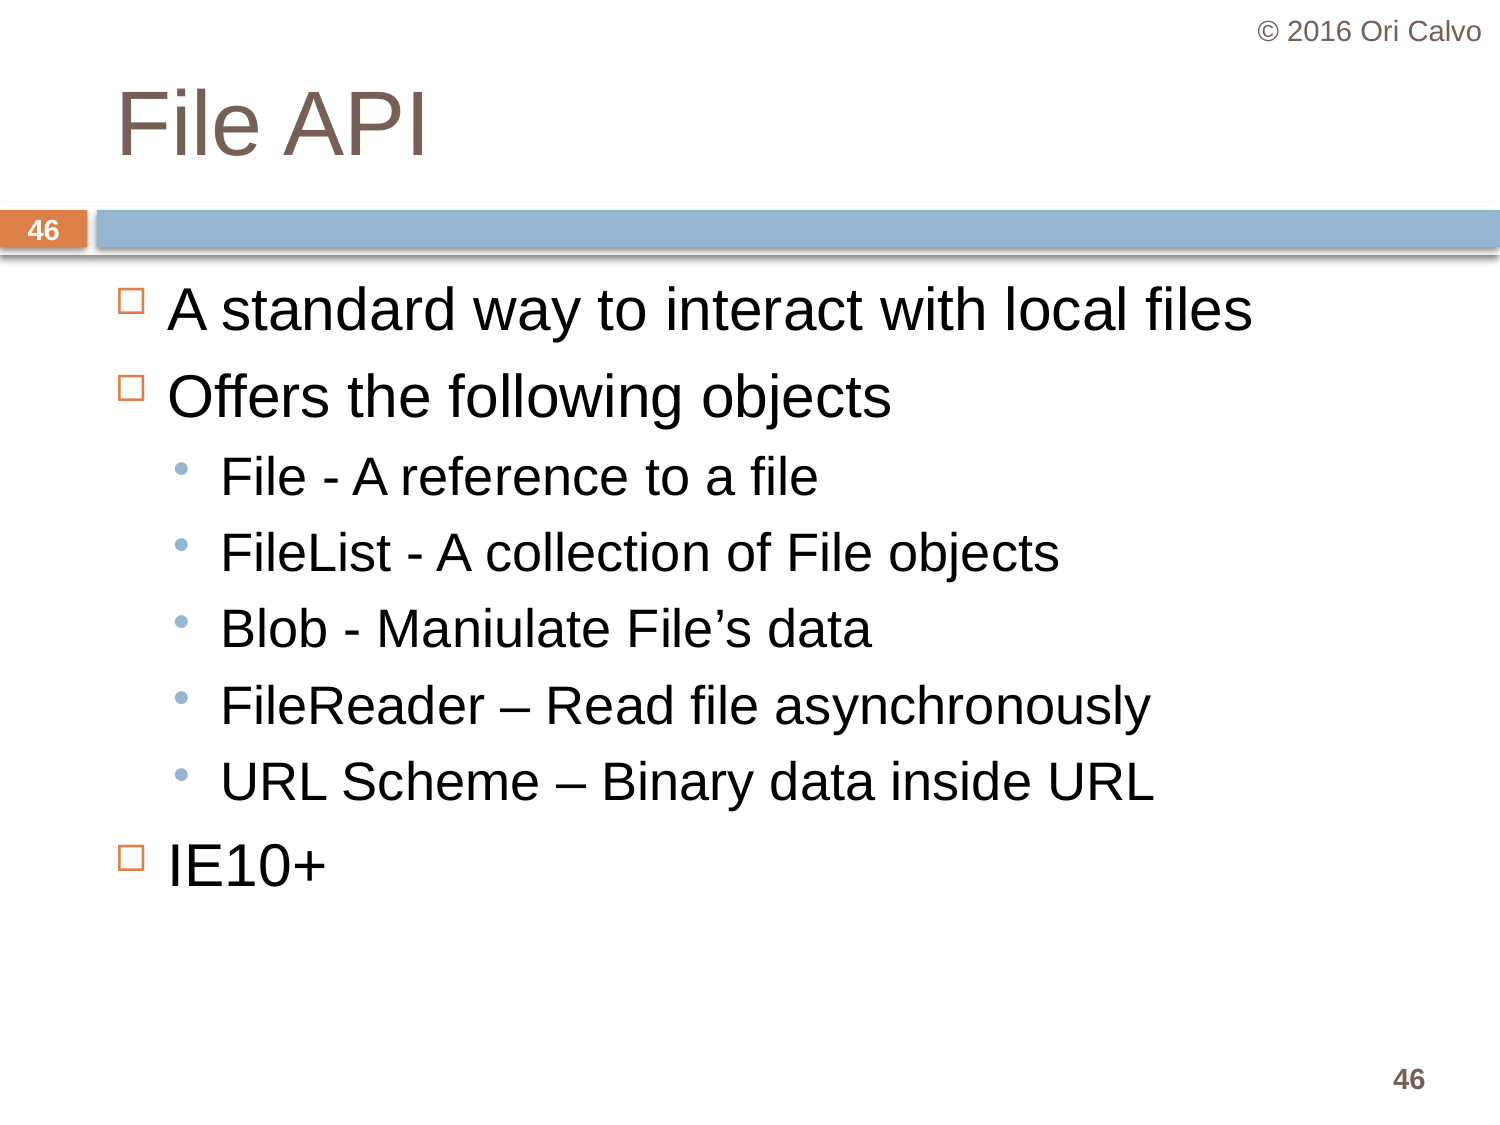

© 2016 Ori Calvo
# File API
46
A standard way to interact with local files
Offers the following objects
File - A reference to a file
FileList - A collection of File objects
Blob - Maniulate File’s data
FileReader – Read file asynchronously
URL Scheme – Binary data inside URL
IE10+